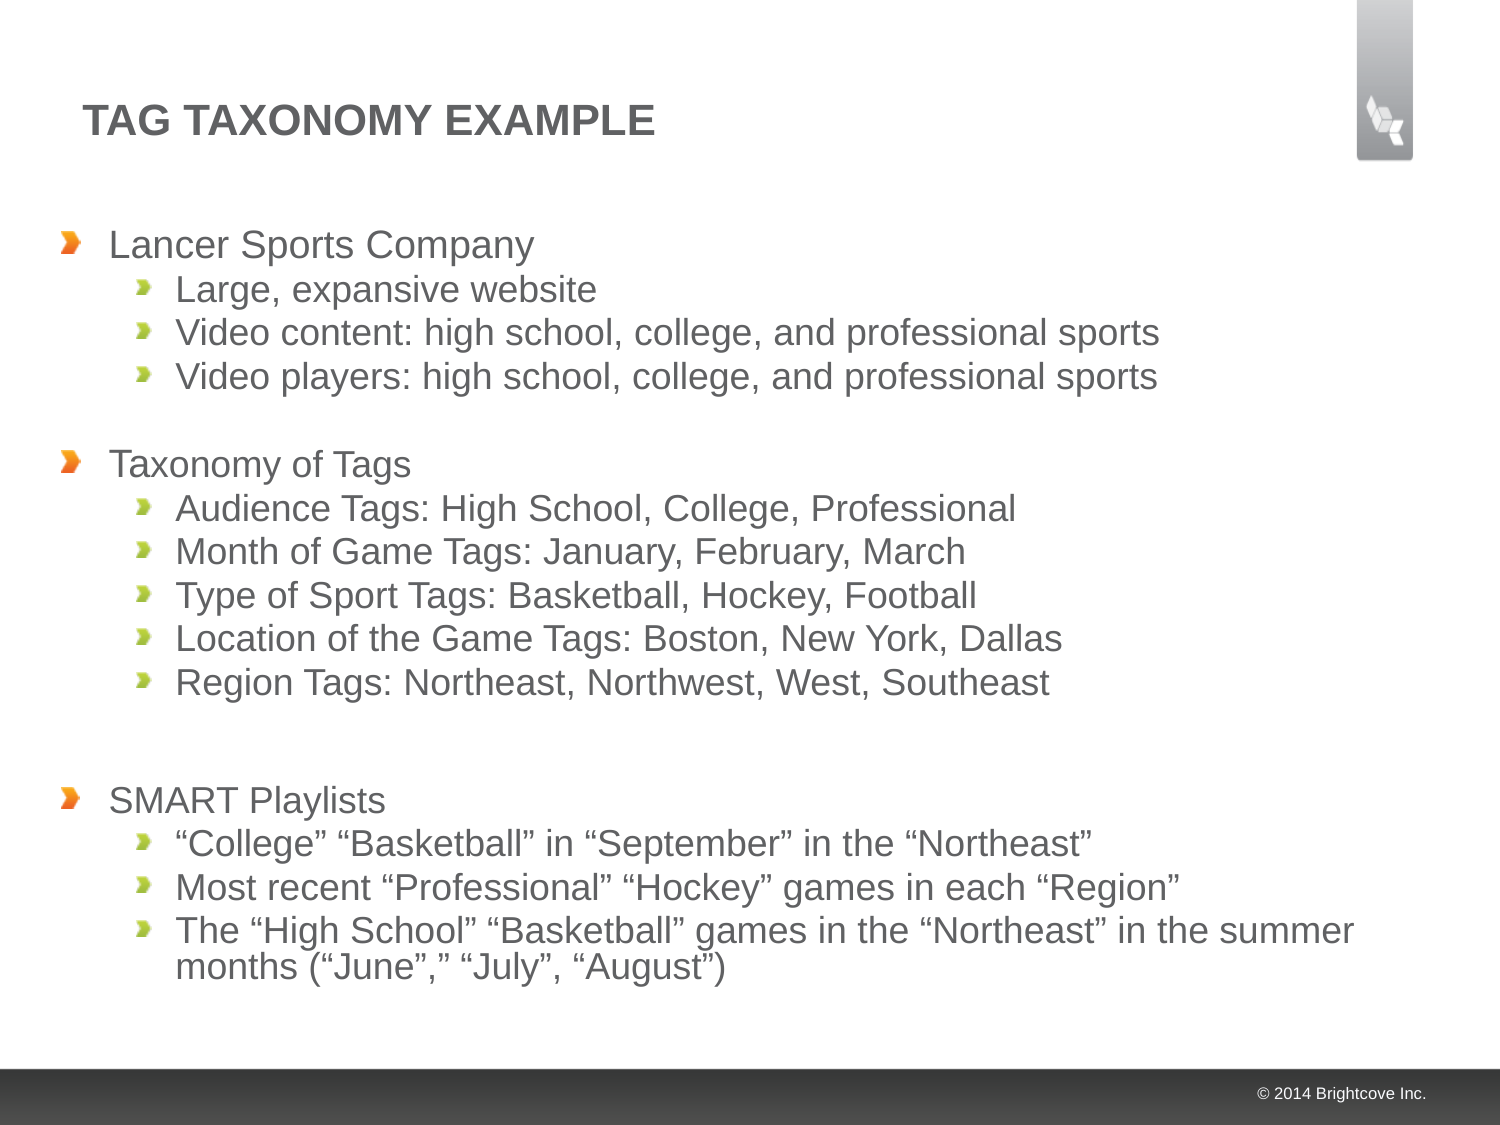

# Tag Taxonomy Example
Lancer Sports Company
Large, expansive website
Video content: high school, college, and professional sports
Video players: high school, college, and professional sports

Taxonomy of Tags
Audience Tags: High School, College, Professional
Month of Game Tags: January, February, March
Type of Sport Tags: Basketball, Hockey, Football
Location of the Game Tags: Boston, New York, Dallas
Region Tags: Northeast, Northwest, West, Southeast

SMART Playlists
“College” “Basketball” in “September” in the “Northeast”
Most recent “Professional” “Hockey” games in each “Region”
The “High School” “Basketball” games in the “Northeast” in the summer months (“June”,” “July”, “August”)